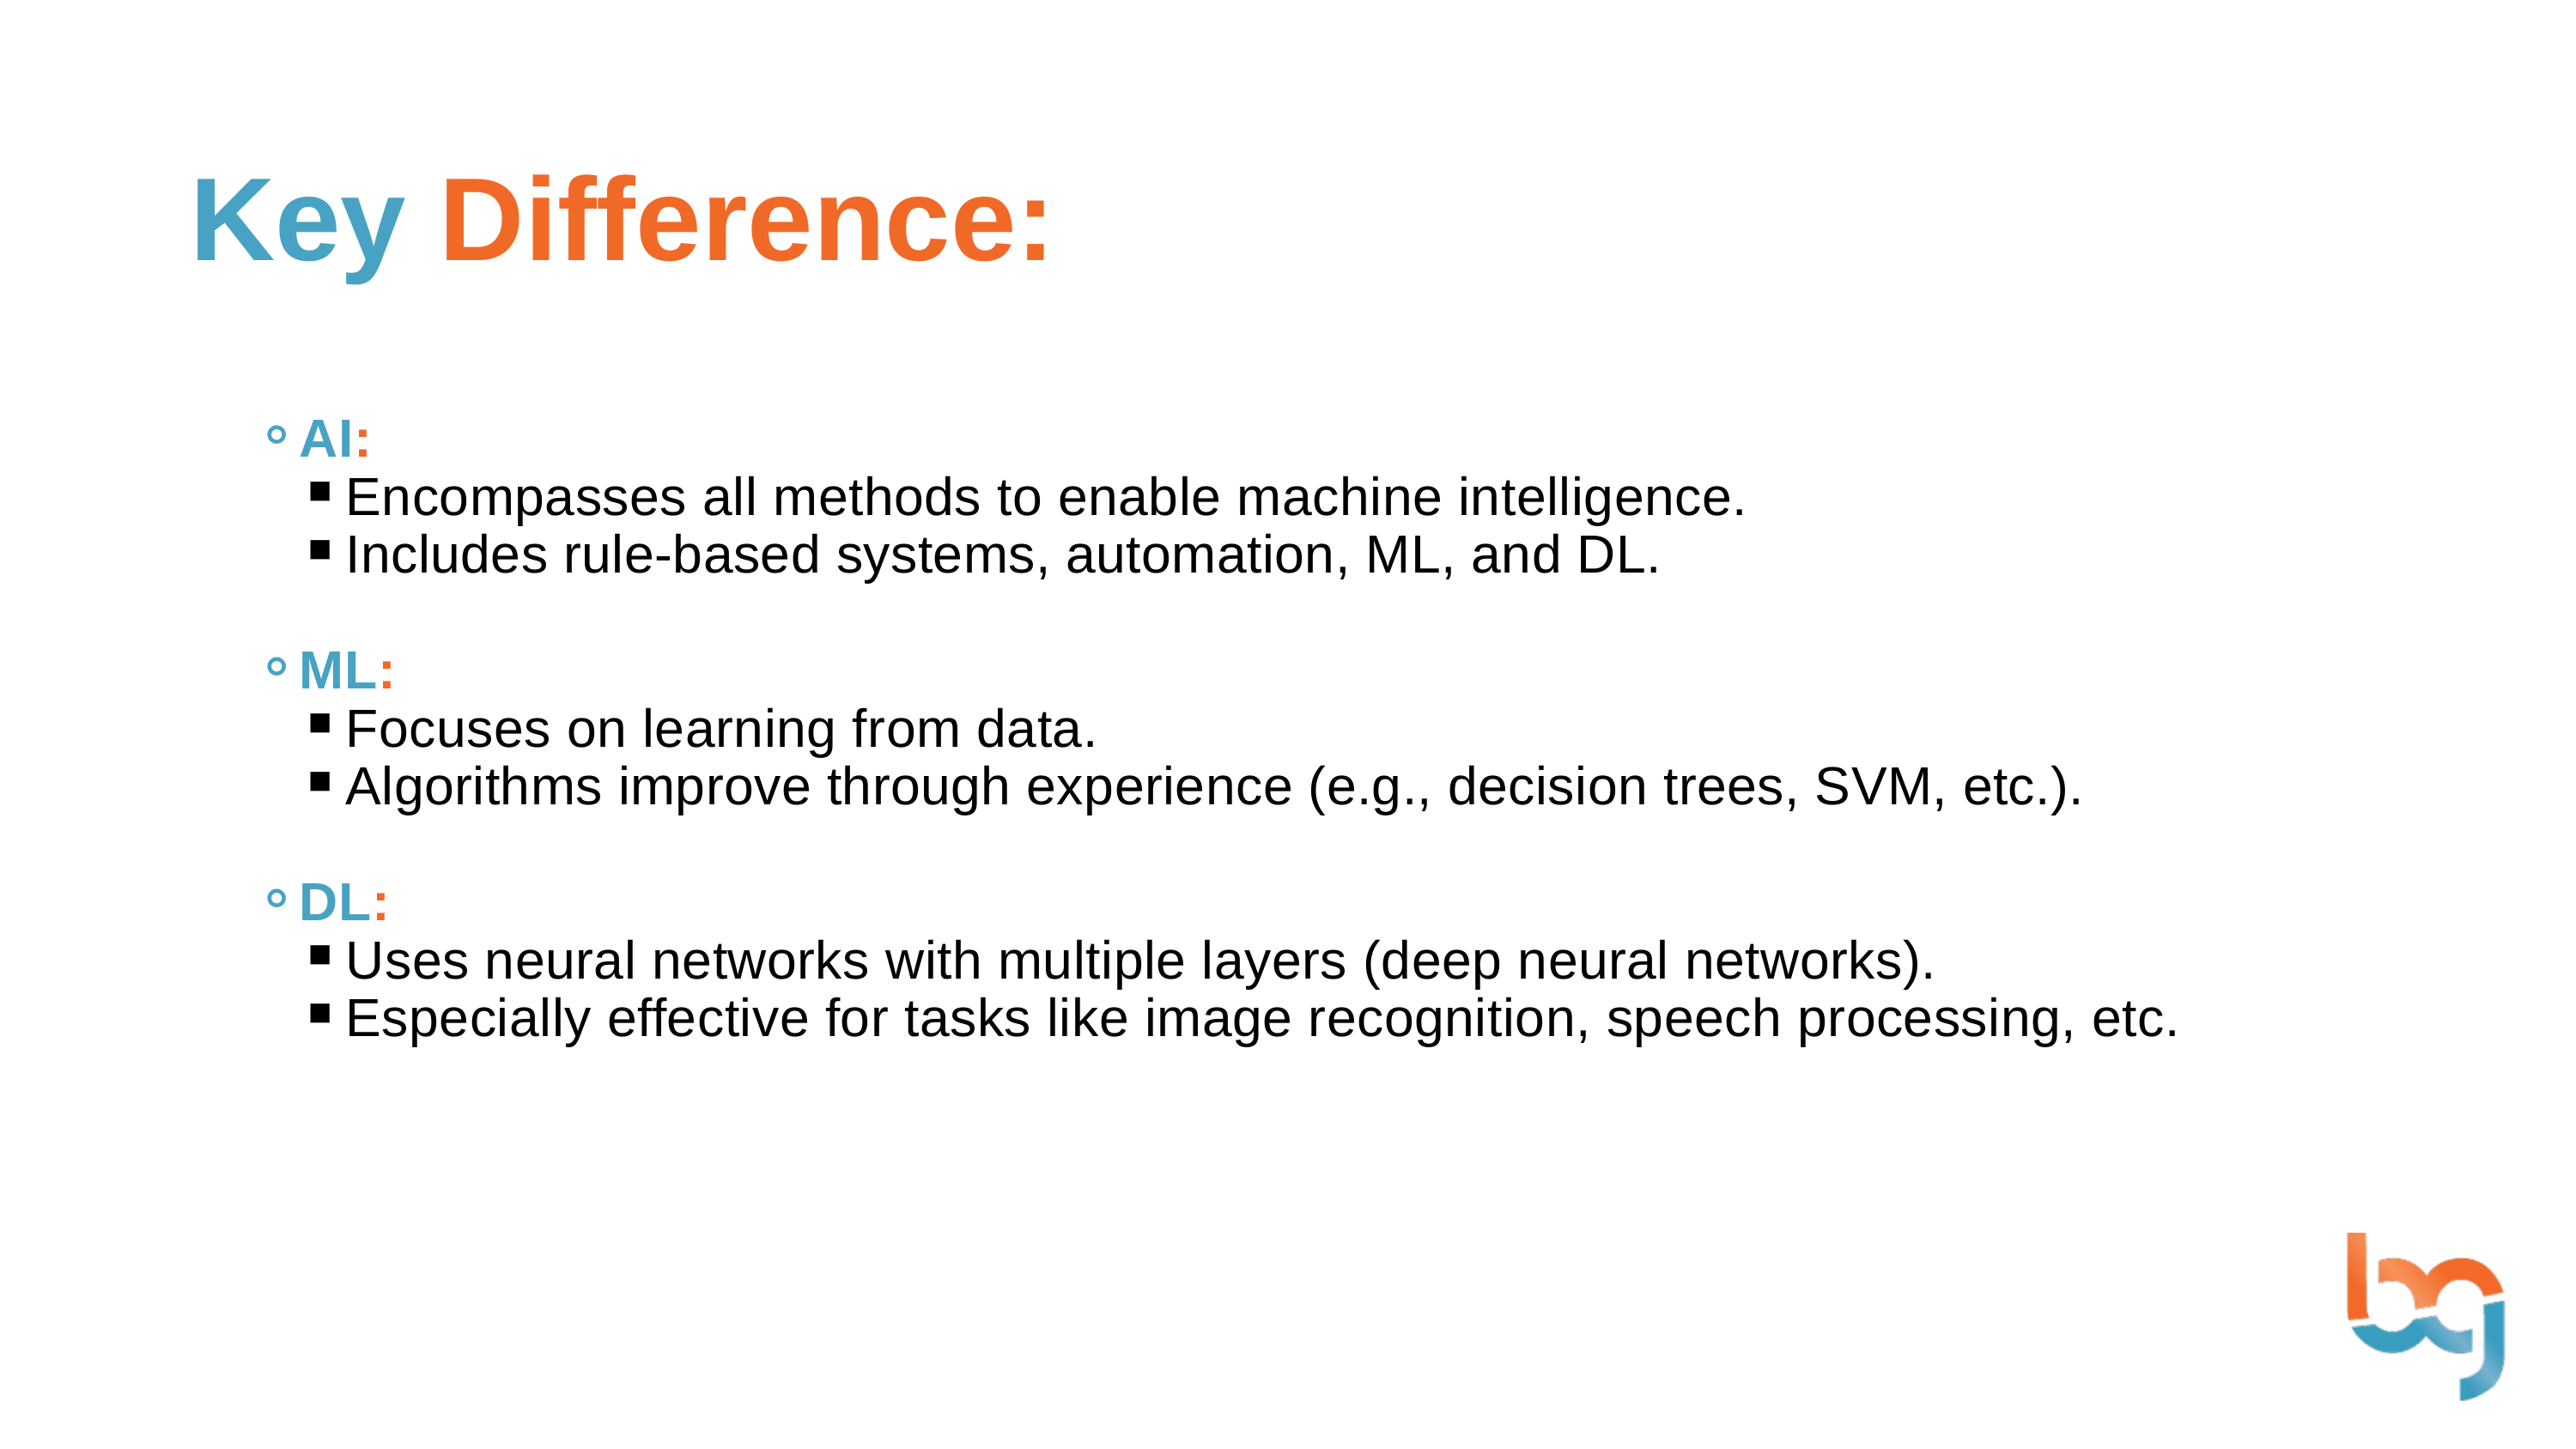

Key Difference:
AI:
Encompasses all methods to enable machine intelligence.
Includes rule-based systems, automation, ML, and DL.

ML:
Focuses on learning from data.
Algorithms improve through experience (e.g., decision trees, SVM, etc.).

DL:
Uses neural networks with multiple layers (deep neural networks).
Especially effective for tasks like image recognition, speech processing, etc.